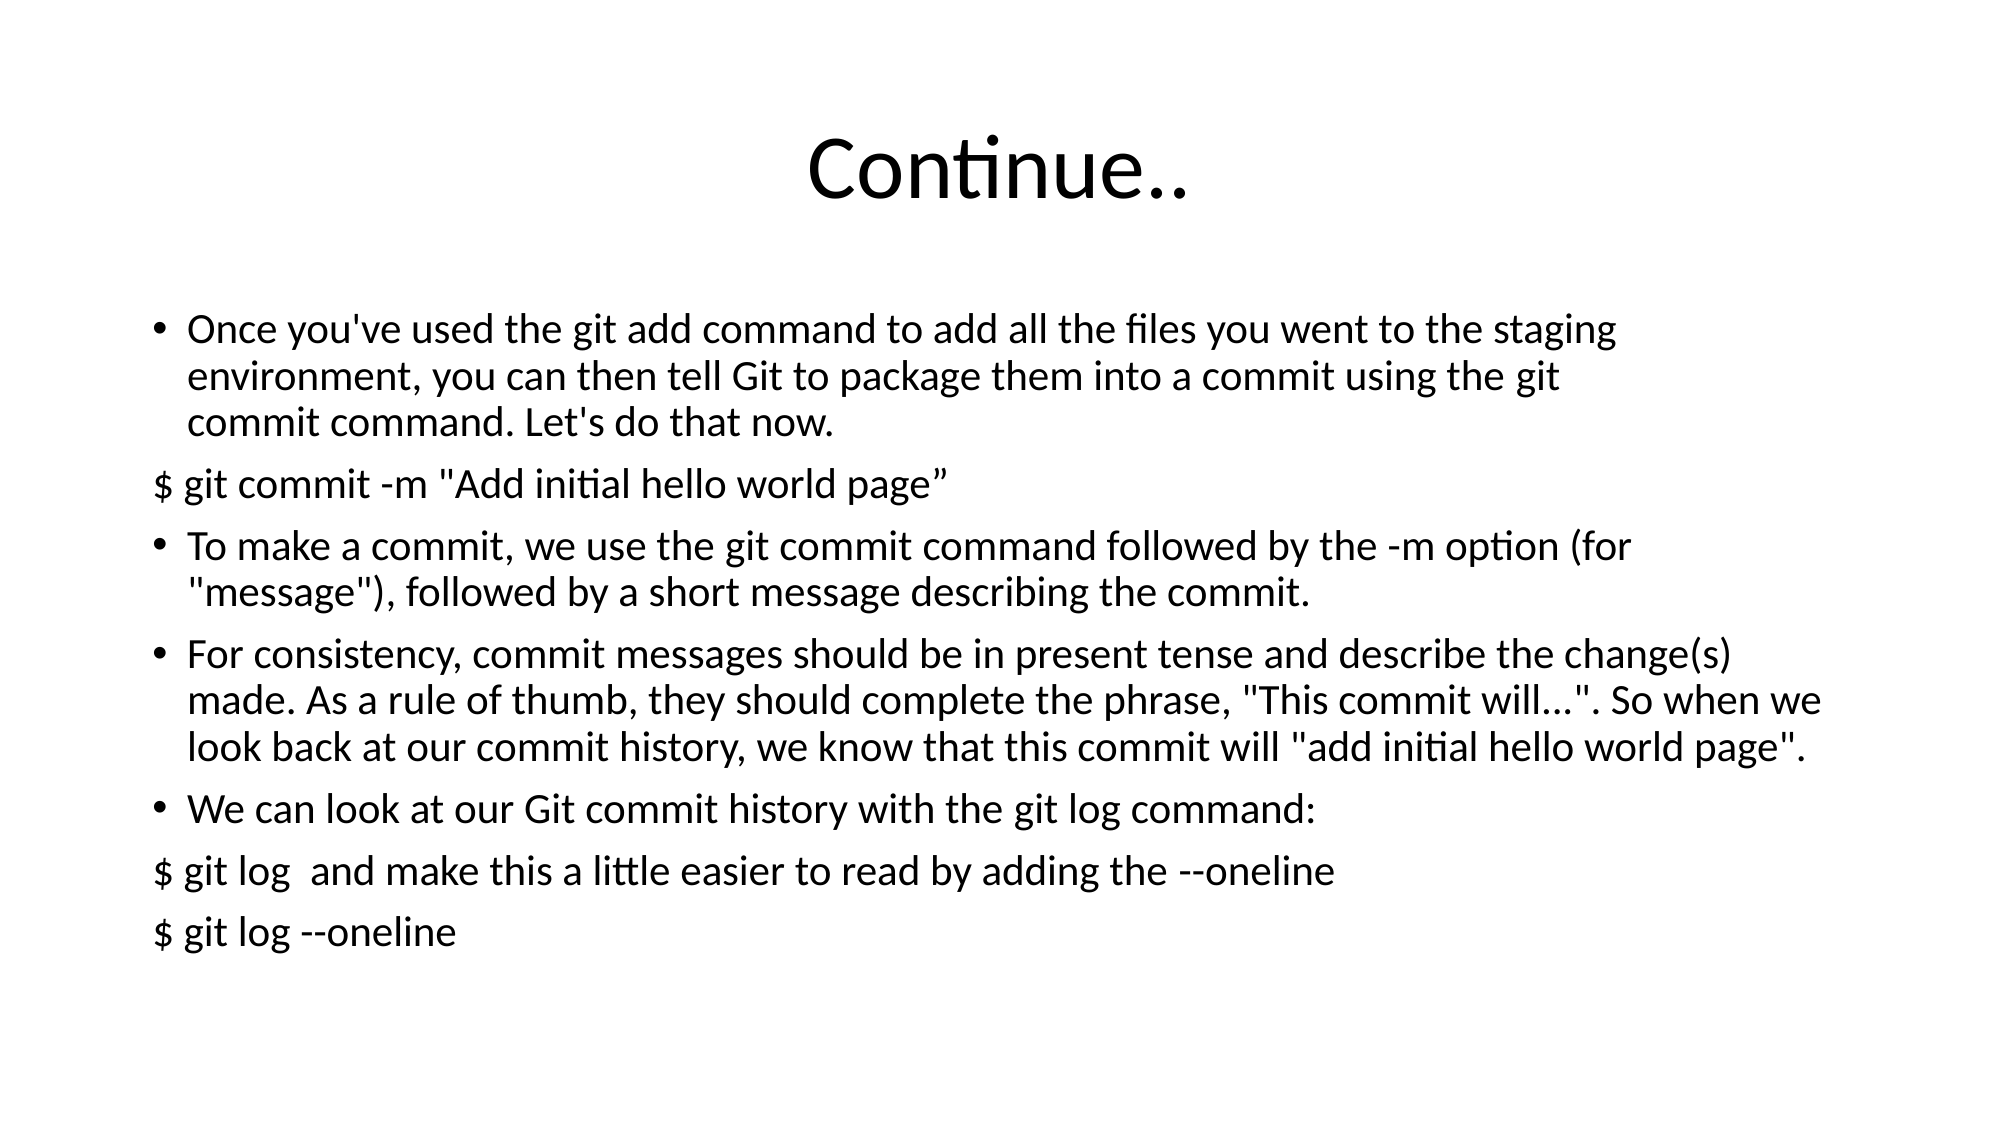

Continue..
Once you've used the git add command to add all the files you went to the staging environment, you can then tell Git to package them into a commit using the git commit command. Let's do that now.
$ git commit -m "Add initial hello world page”
To make a commit, we use the git commit command followed by the -m option (for "message"), followed by a short message describing the commit.
For consistency, commit messages should be in present tense and describe the change(s) made. As a rule of thumb, they should complete the phrase, "This commit will...". So when we look back at our commit history, we know that this commit will "add initial hello world page".
We can look at our Git commit history with the git log command:
$ git log  and make this a little easier to read by adding the --oneline
$ git log --oneline